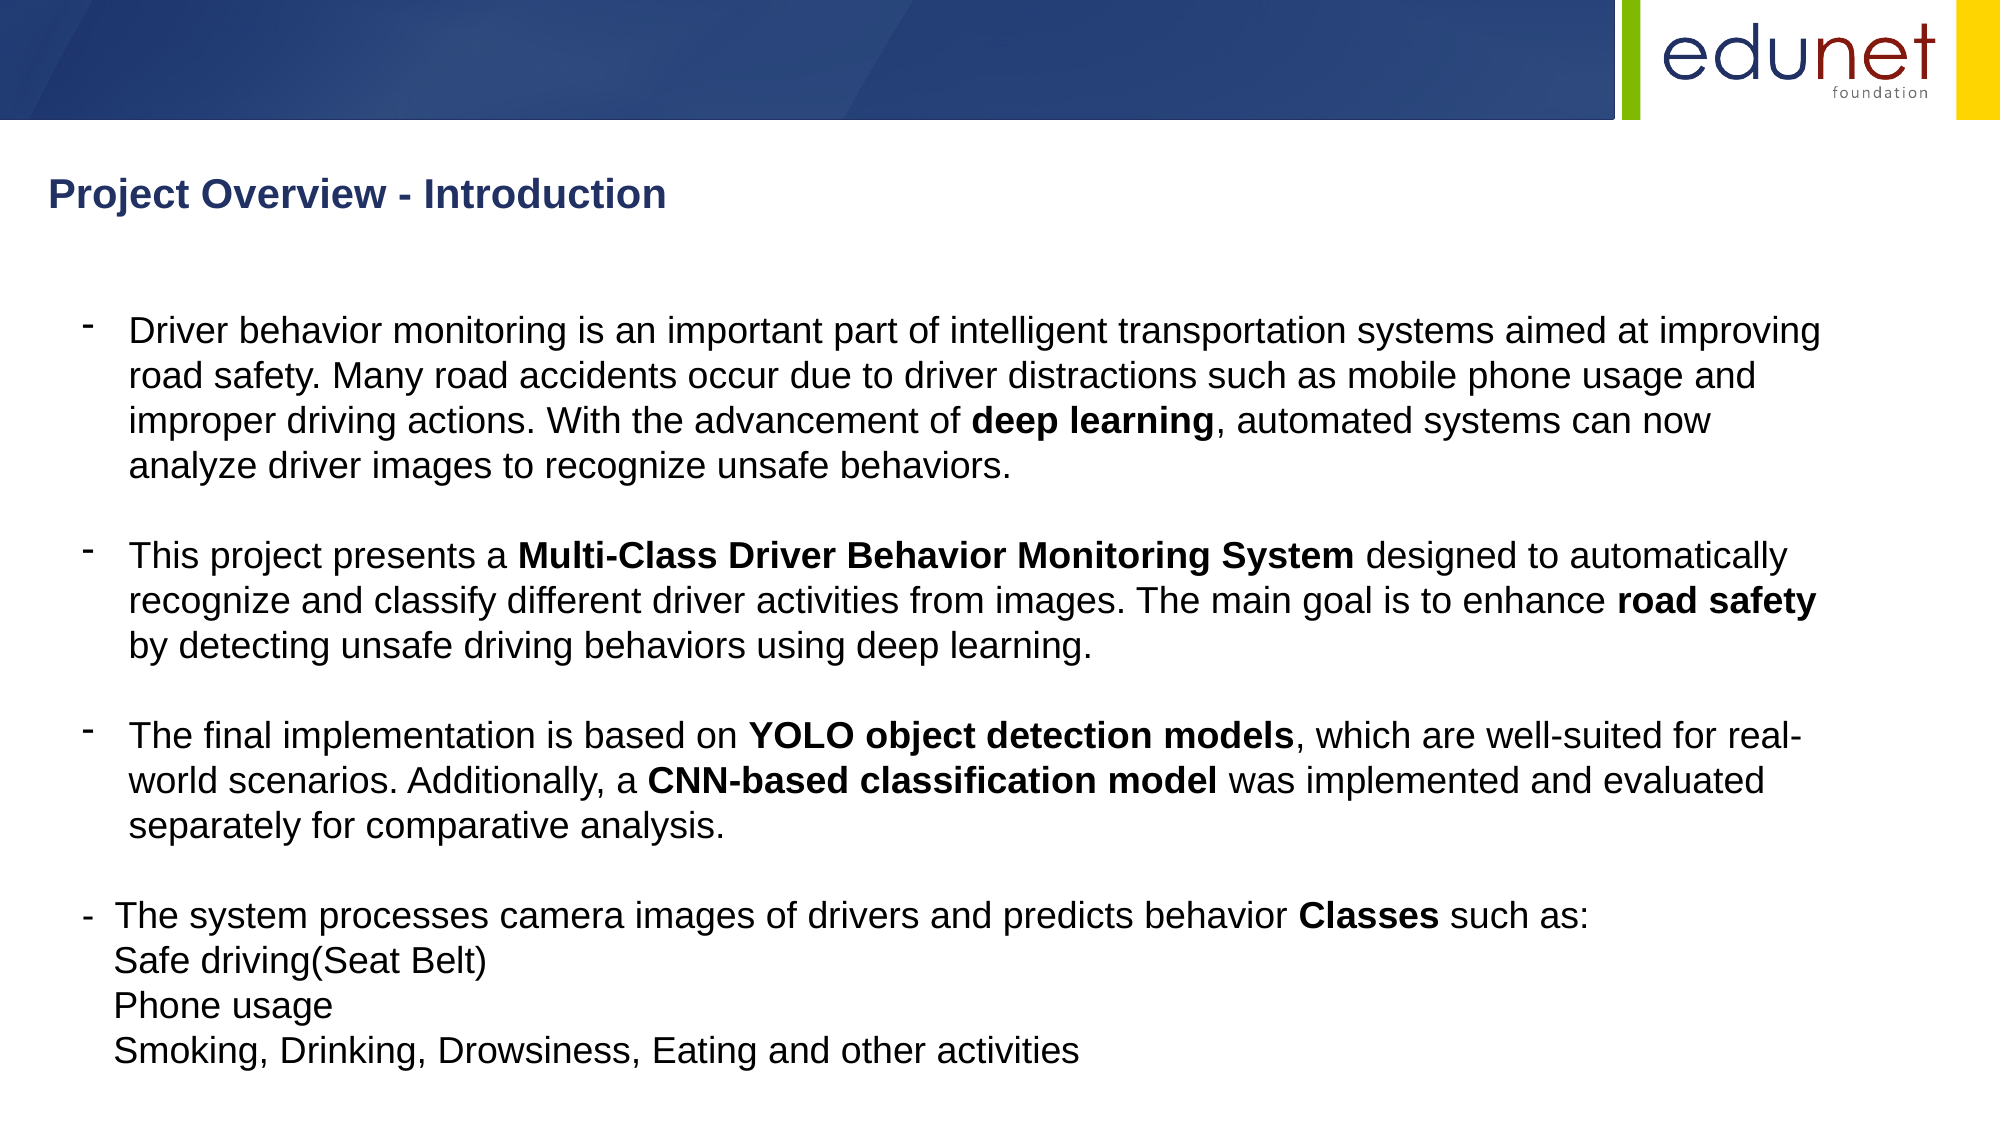

Project Overview - Introduction
Driver behavior monitoring is an important part of intelligent transportation systems aimed at improving road safety. Many road accidents occur due to driver distractions such as mobile phone usage and improper driving actions. With the advancement of deep learning, automated systems can now analyze driver images to recognize unsafe behaviors.

This project presents a Multi-Class Driver Behavior Monitoring System designed to automatically recognize and classify different driver activities from images. The main goal is to enhance road safety by detecting unsafe driving behaviors using deep learning.

The final implementation is based on YOLO object detection models, which are well-suited for real-world scenarios. Additionally, a CNN-based classification model was implemented and evaluated separately for comparative analysis.

-  The system processes camera images of drivers and predicts behavior Classes such as:
   Safe driving(Seat Belt)
   Phone usage
   Smoking, Drinking, Drowsiness, Eating and other activities